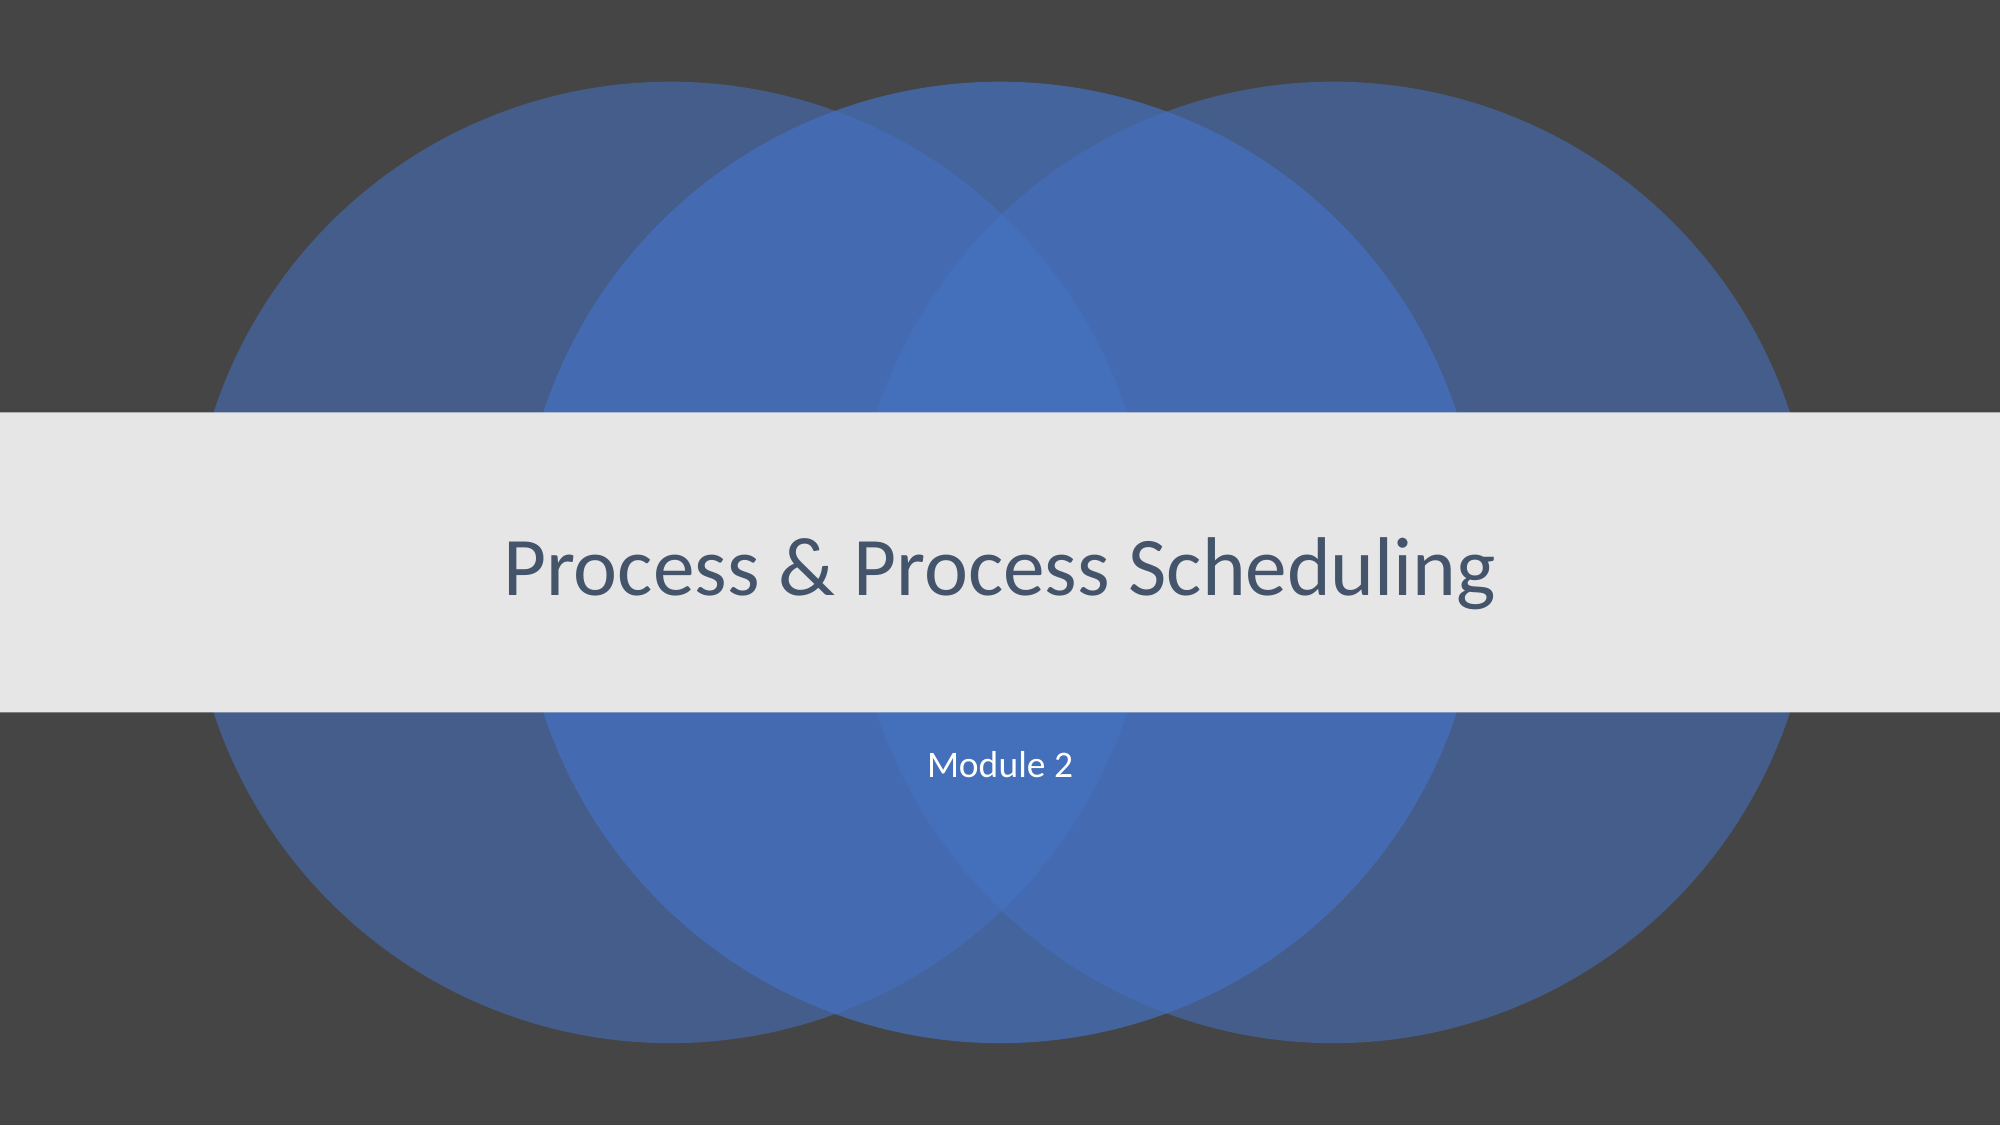

# Process & Process Scheduling
Module 2